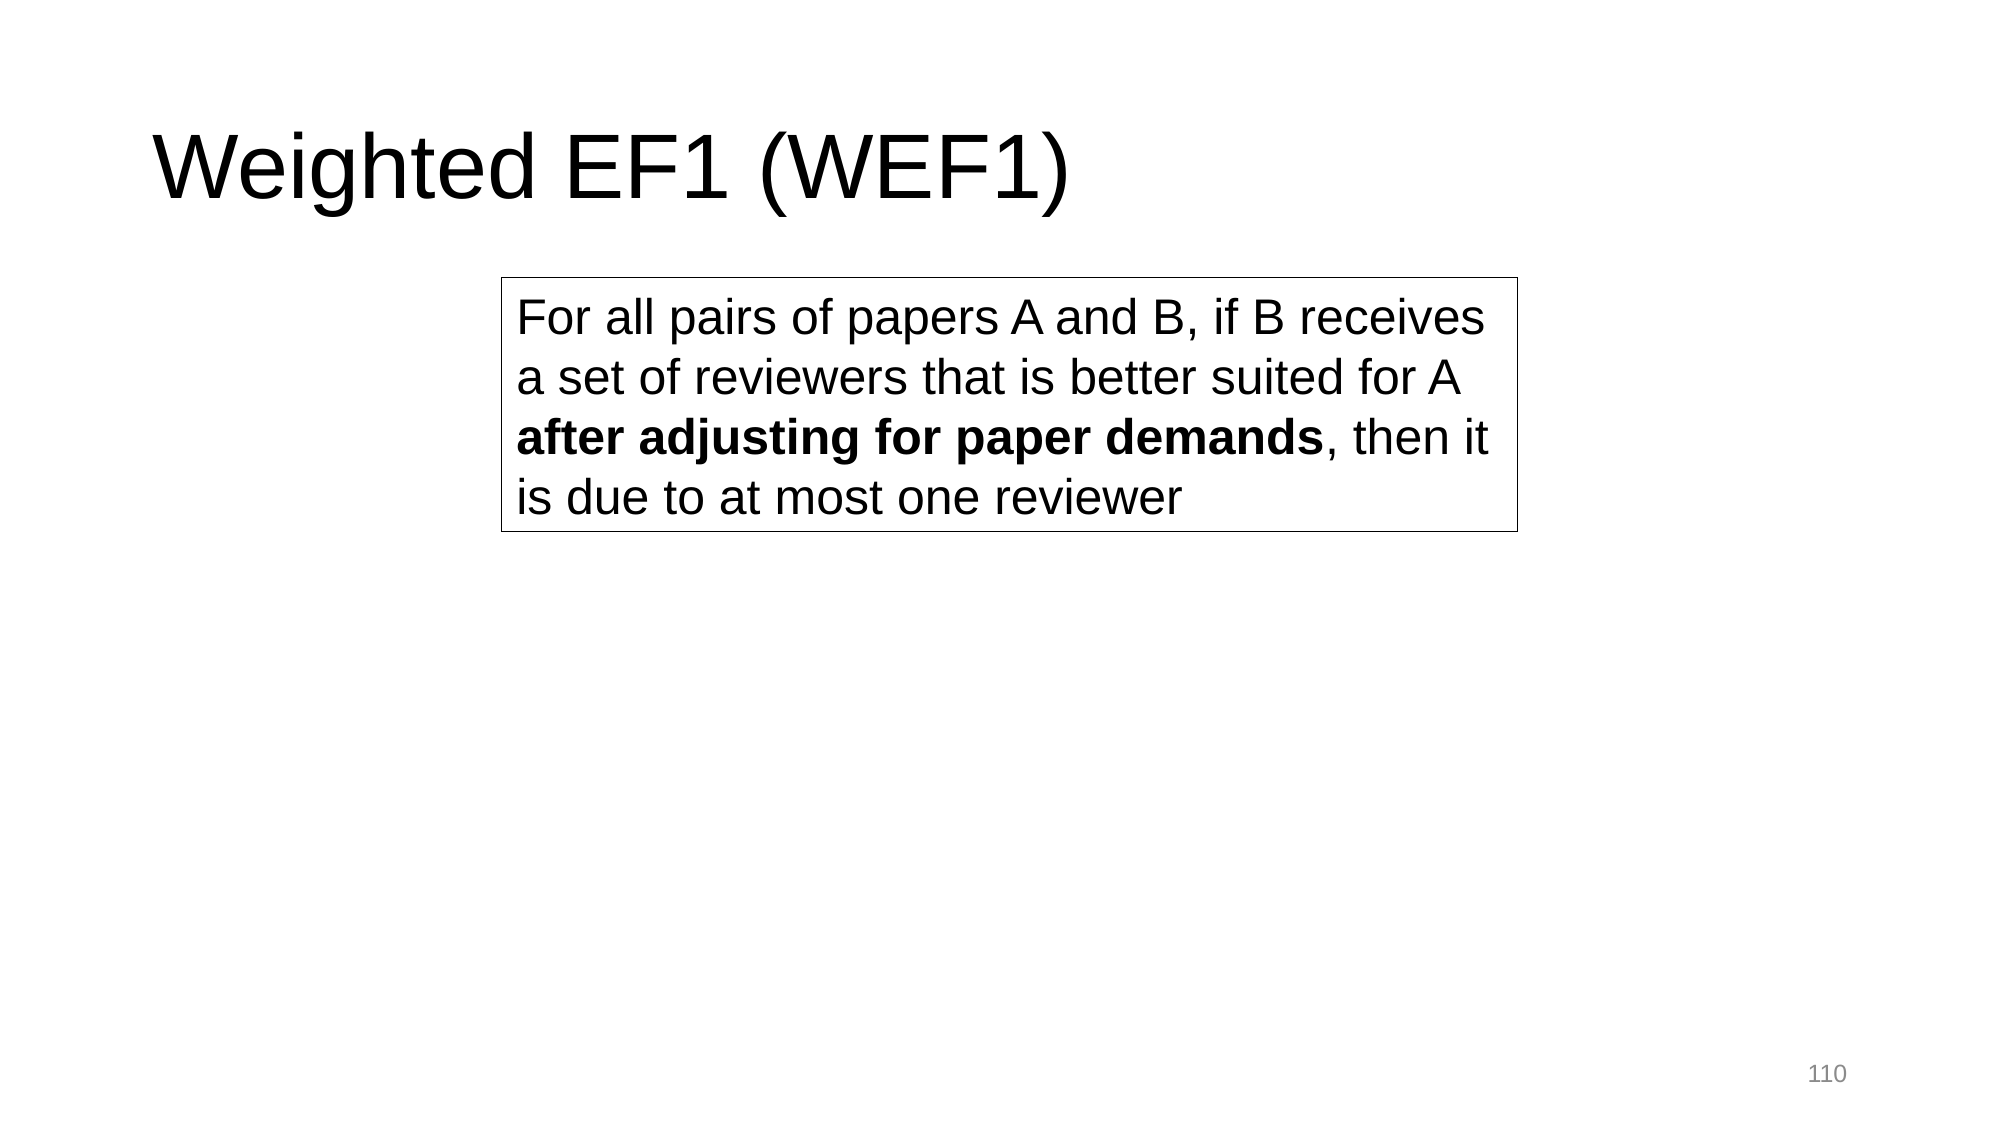

# Weighted EF1 (WEF1)
For all pairs of papers A and B, if B receives a set of reviewers that is better suited for A after adjusting for paper demands, then it is due to at most one reviewer
110